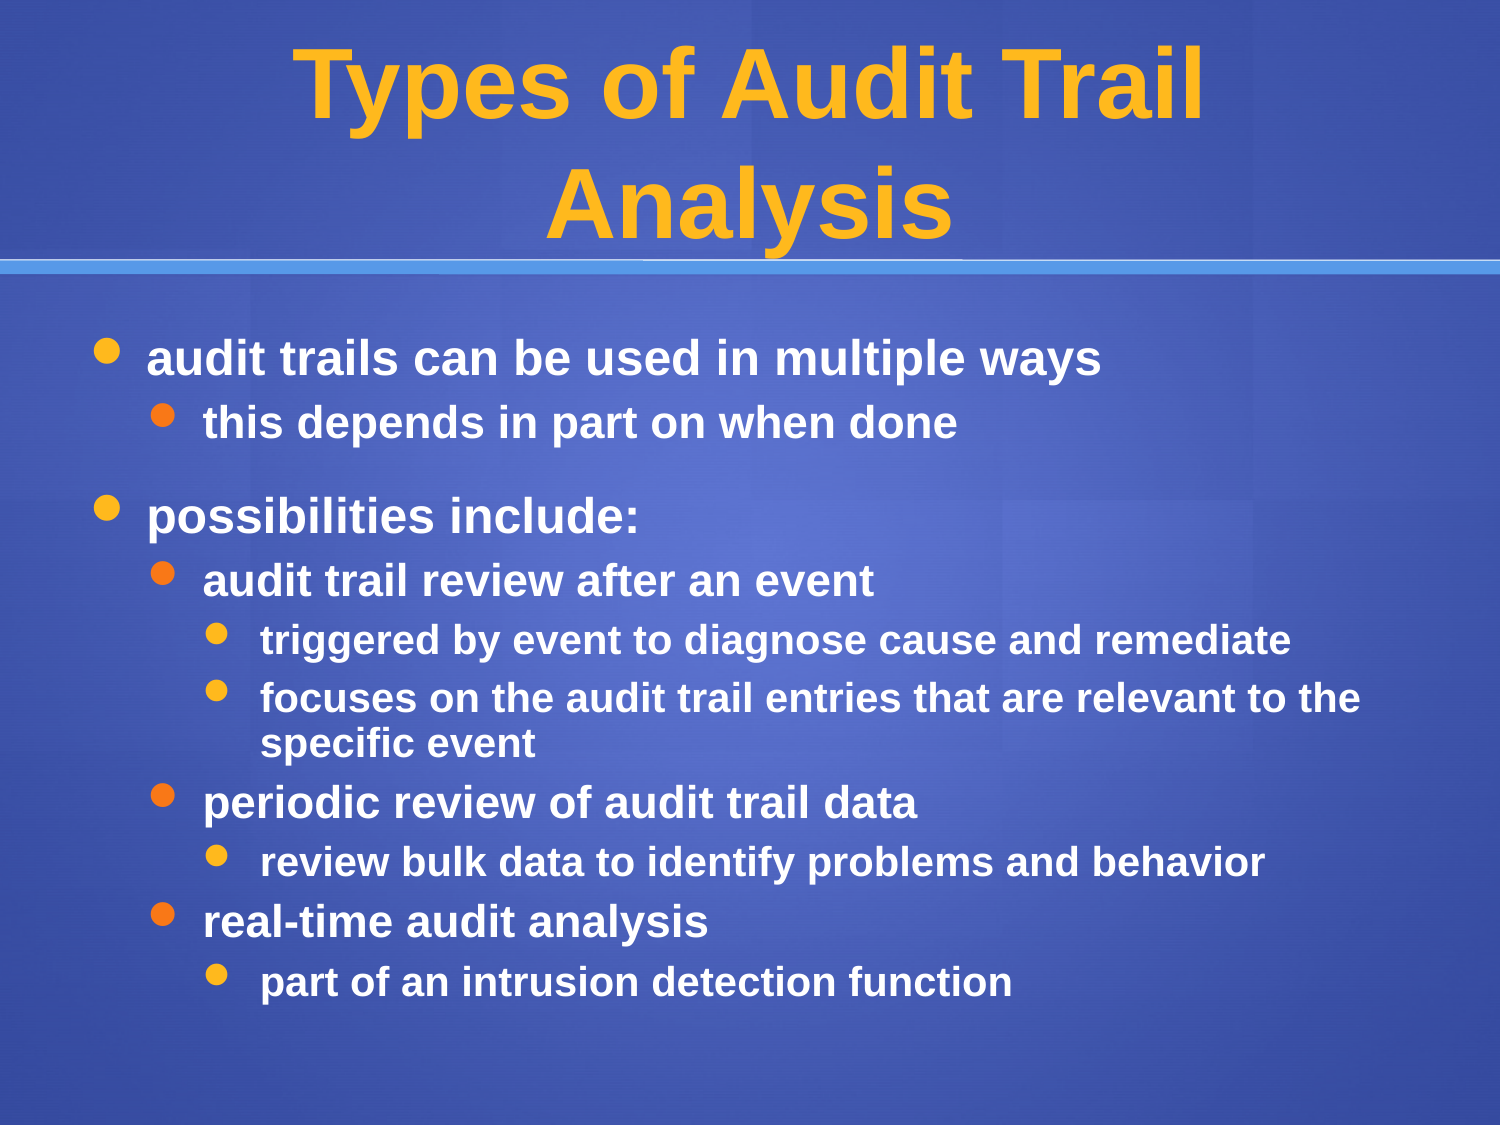

# Types of Audit Trail Analysis
audit trails can be used in multiple ways
this depends in part on when done
possibilities include:
audit trail review after an event
triggered by event to diagnose cause and remediate
focuses on the audit trail entries that are relevant to the specific event
periodic review of audit trail data
review bulk data to identify problems and behavior
real-time audit analysis
part of an intrusion detection function